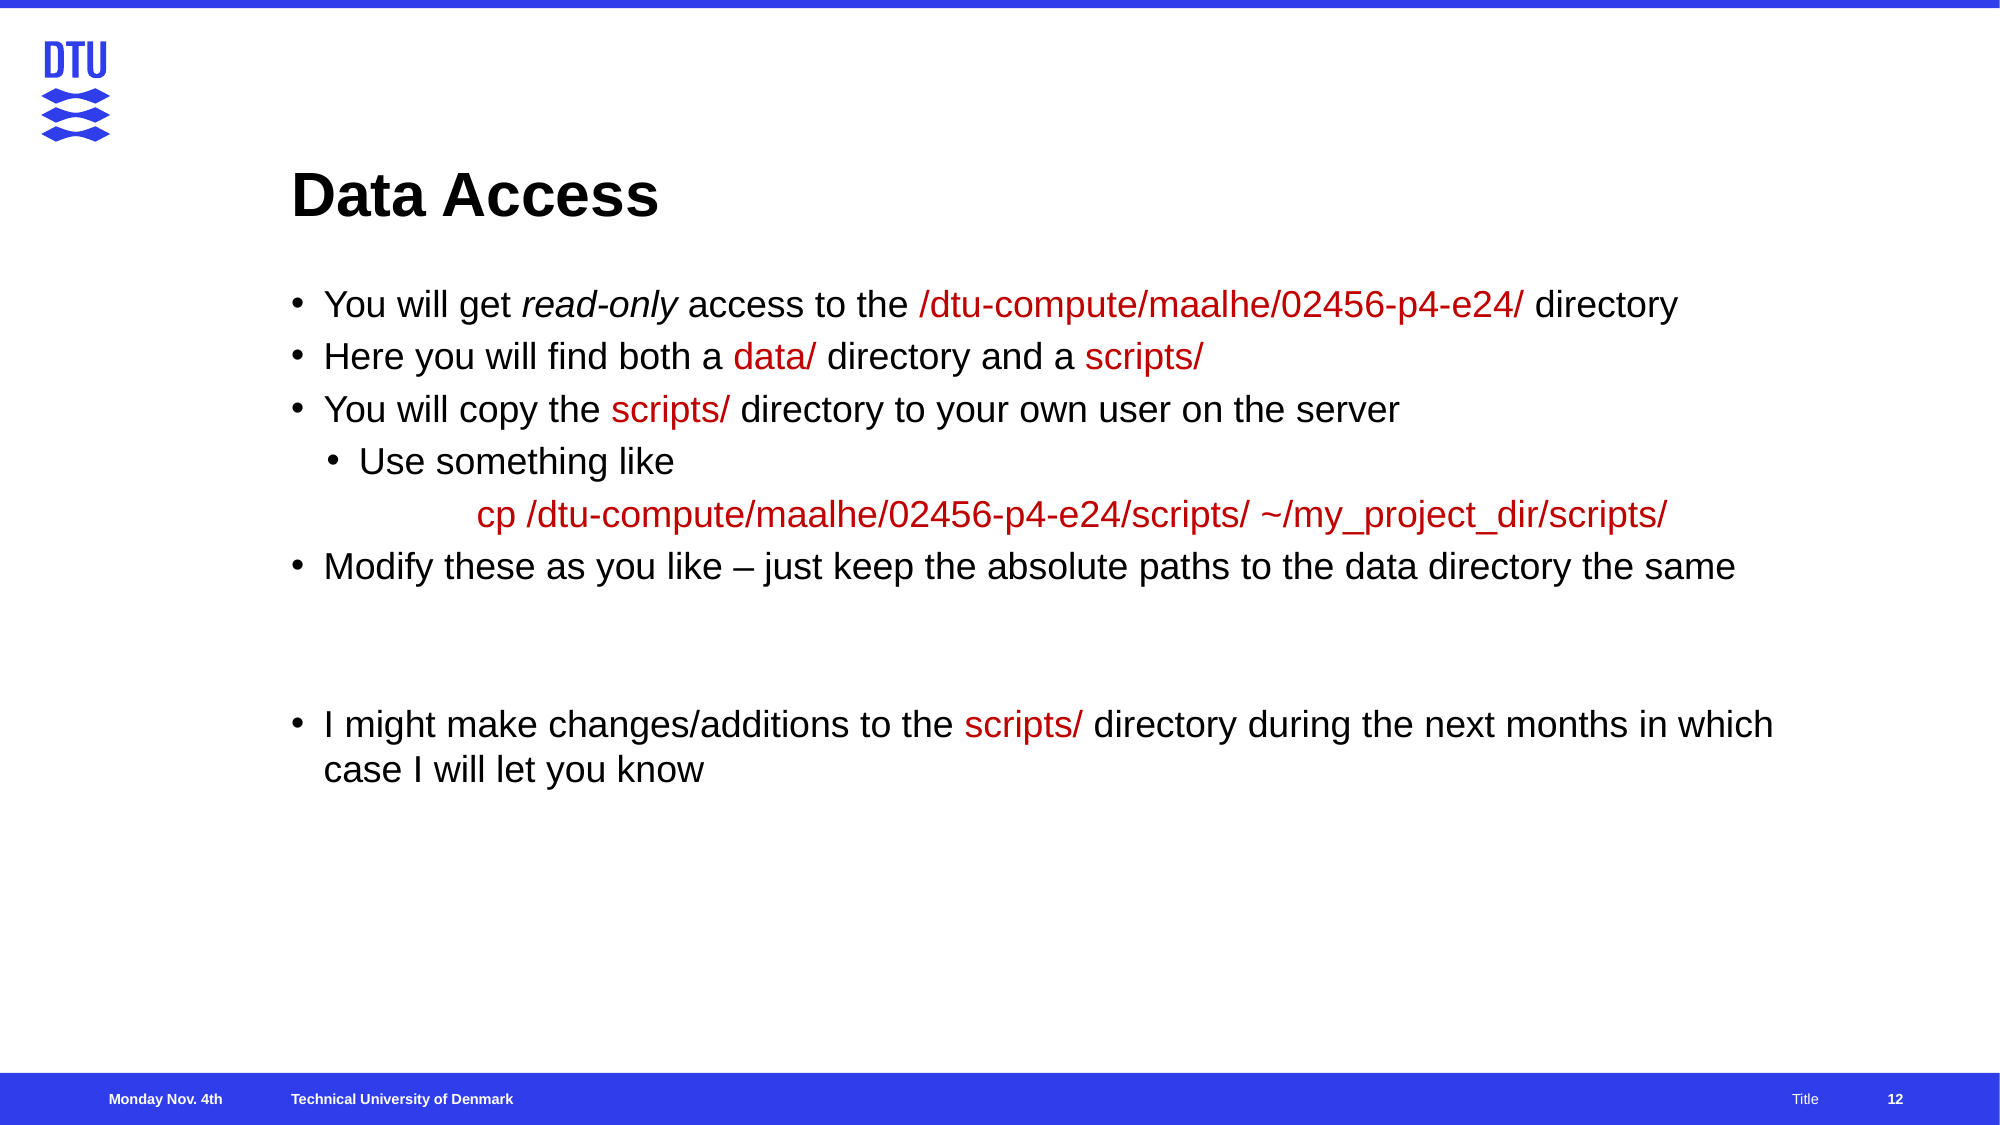

# Data Access
You will get read-only access to the /dtu-compute/maalhe/02456-p4-e24/ directory
Here you will find both a data/ directory and a scripts/
You will copy the scripts/ directory to your own user on the server
Use something like
	cp /dtu-compute/maalhe/02456-p4-e24/scripts/ ~/my_project_dir/scripts/
Modify these as you like – just keep the absolute paths to the data directory the same

I might make changes/additions to the scripts/ directory during the next months in which case I will let you know
Monday Nov. 4th
Title
12